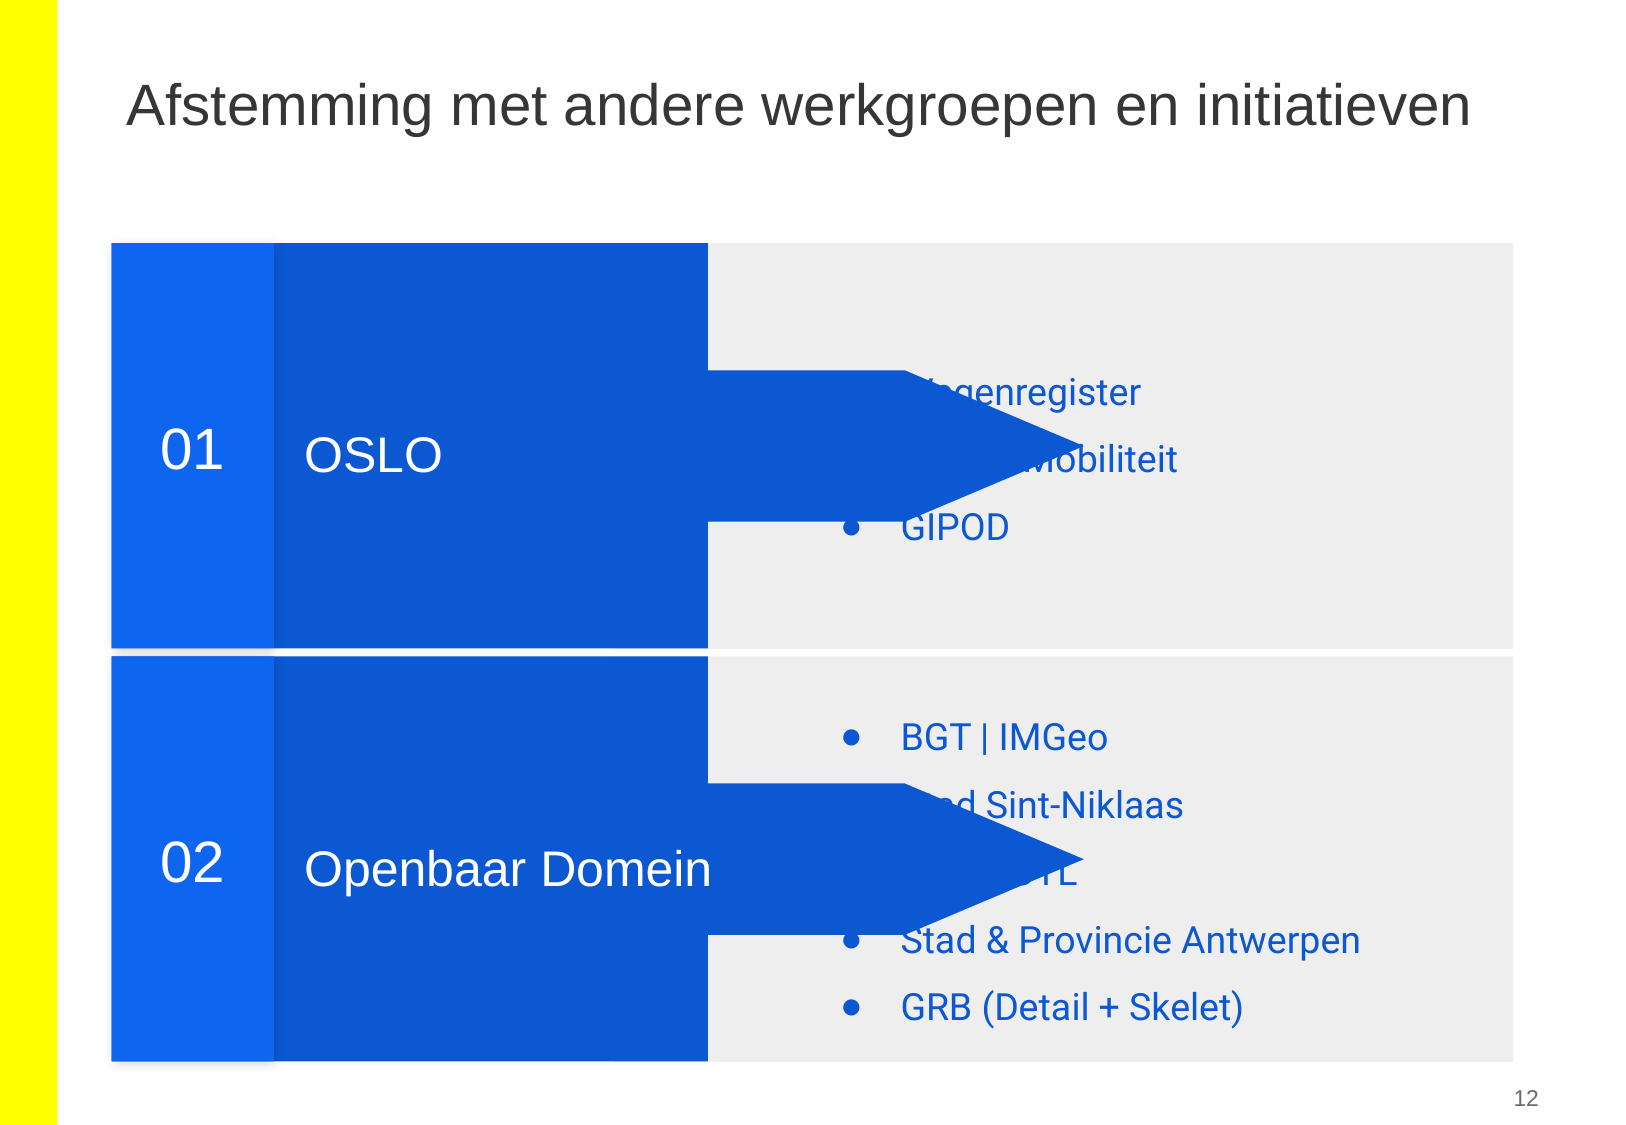

# Afstemming met andere werkgroepen en initiatieven

01

Wegenregister
LBLOD Mobiliteit
GIPOD
OSLO

02

BGT | IMGeo
Stad Sint-Niklaas
AWV - OTL
Stad & Provincie Antwerpen
GRB (Detail + Skelet)
Openbaar Domein
12